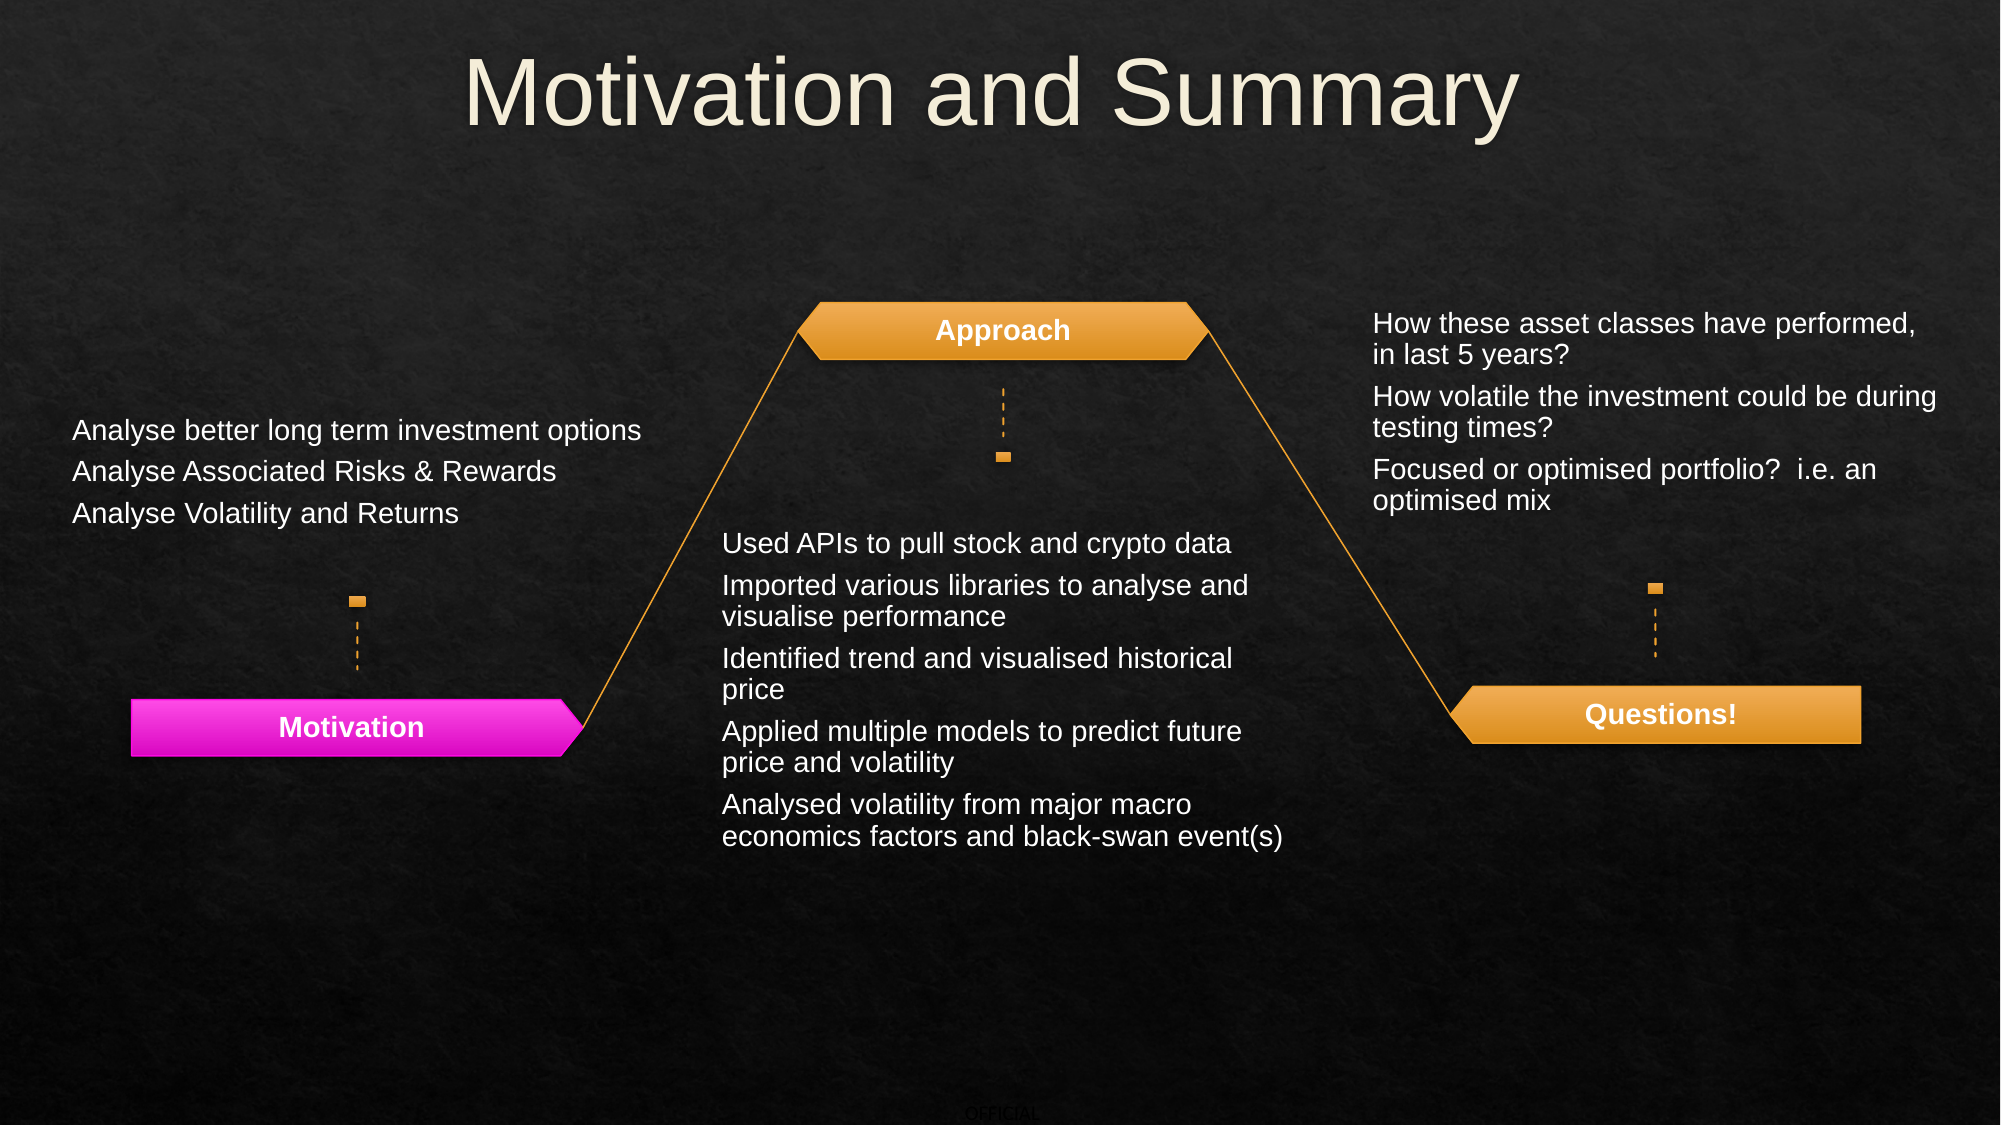

# Motivation and Summary
Motivation
Analyse better long term investment options
Analyse Associated Risks & Rewards
Analyse Volatility and Returns
Approach
Used APIs to pull stock and crypto data
Imported various libraries to analyse and visualise performance
Identified trend and visualised historical price
Applied multiple models to predict future price and volatility
Analysed volatility from major macro economics factors and black-swan event(s)
Questions!
How these asset classes have performed, in last 5 years?
How volatile the investment could be during testing times?
Focused or optimised portfolio?  i.e. an optimised mix